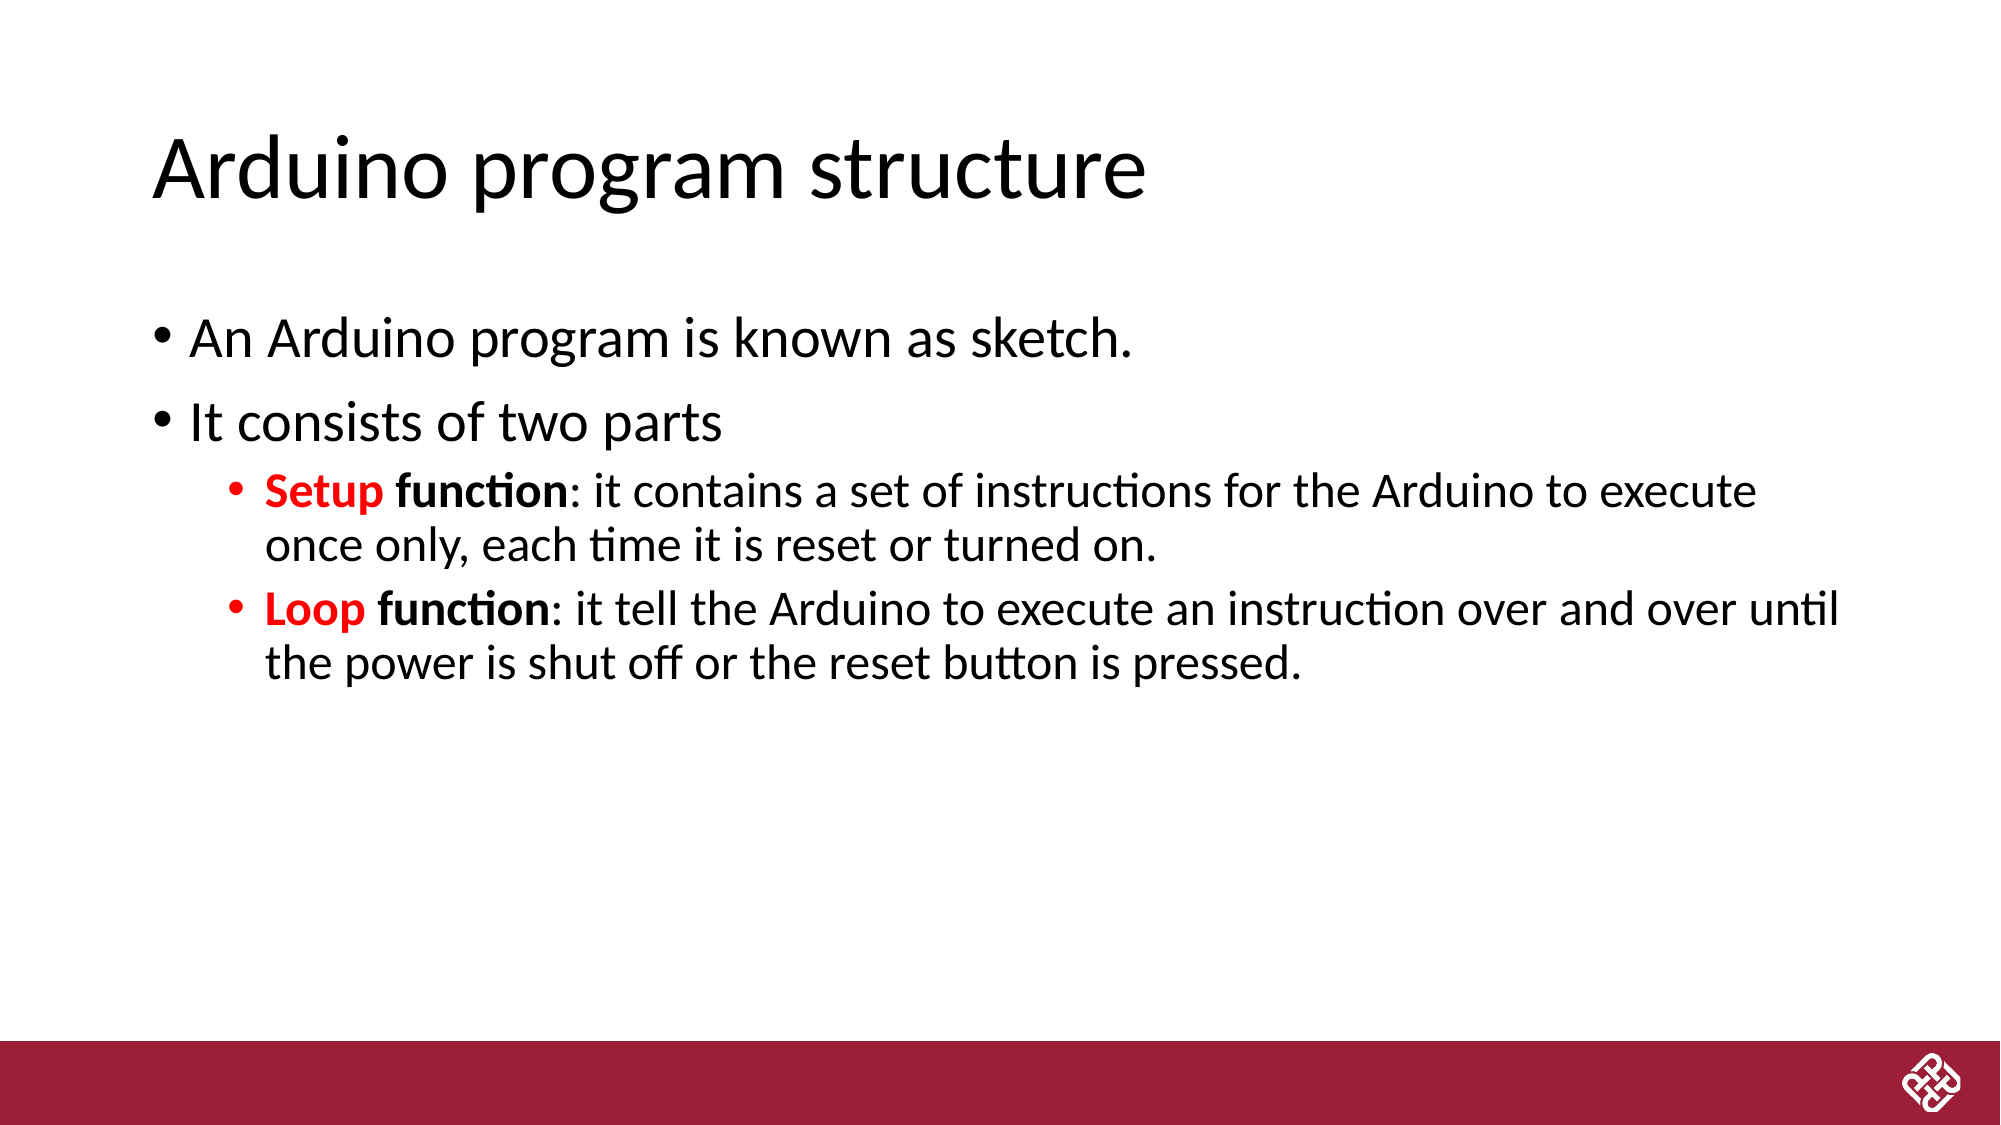

# Arduino program structure
An Arduino program is known as sketch.
It consists of two parts
Setup function: it contains a set of instructions for the Arduino to execute once only, each time it is reset or turned on.
Loop function: it tell the Arduino to execute an instruction over and over until the power is shut off or the reset button is pressed.